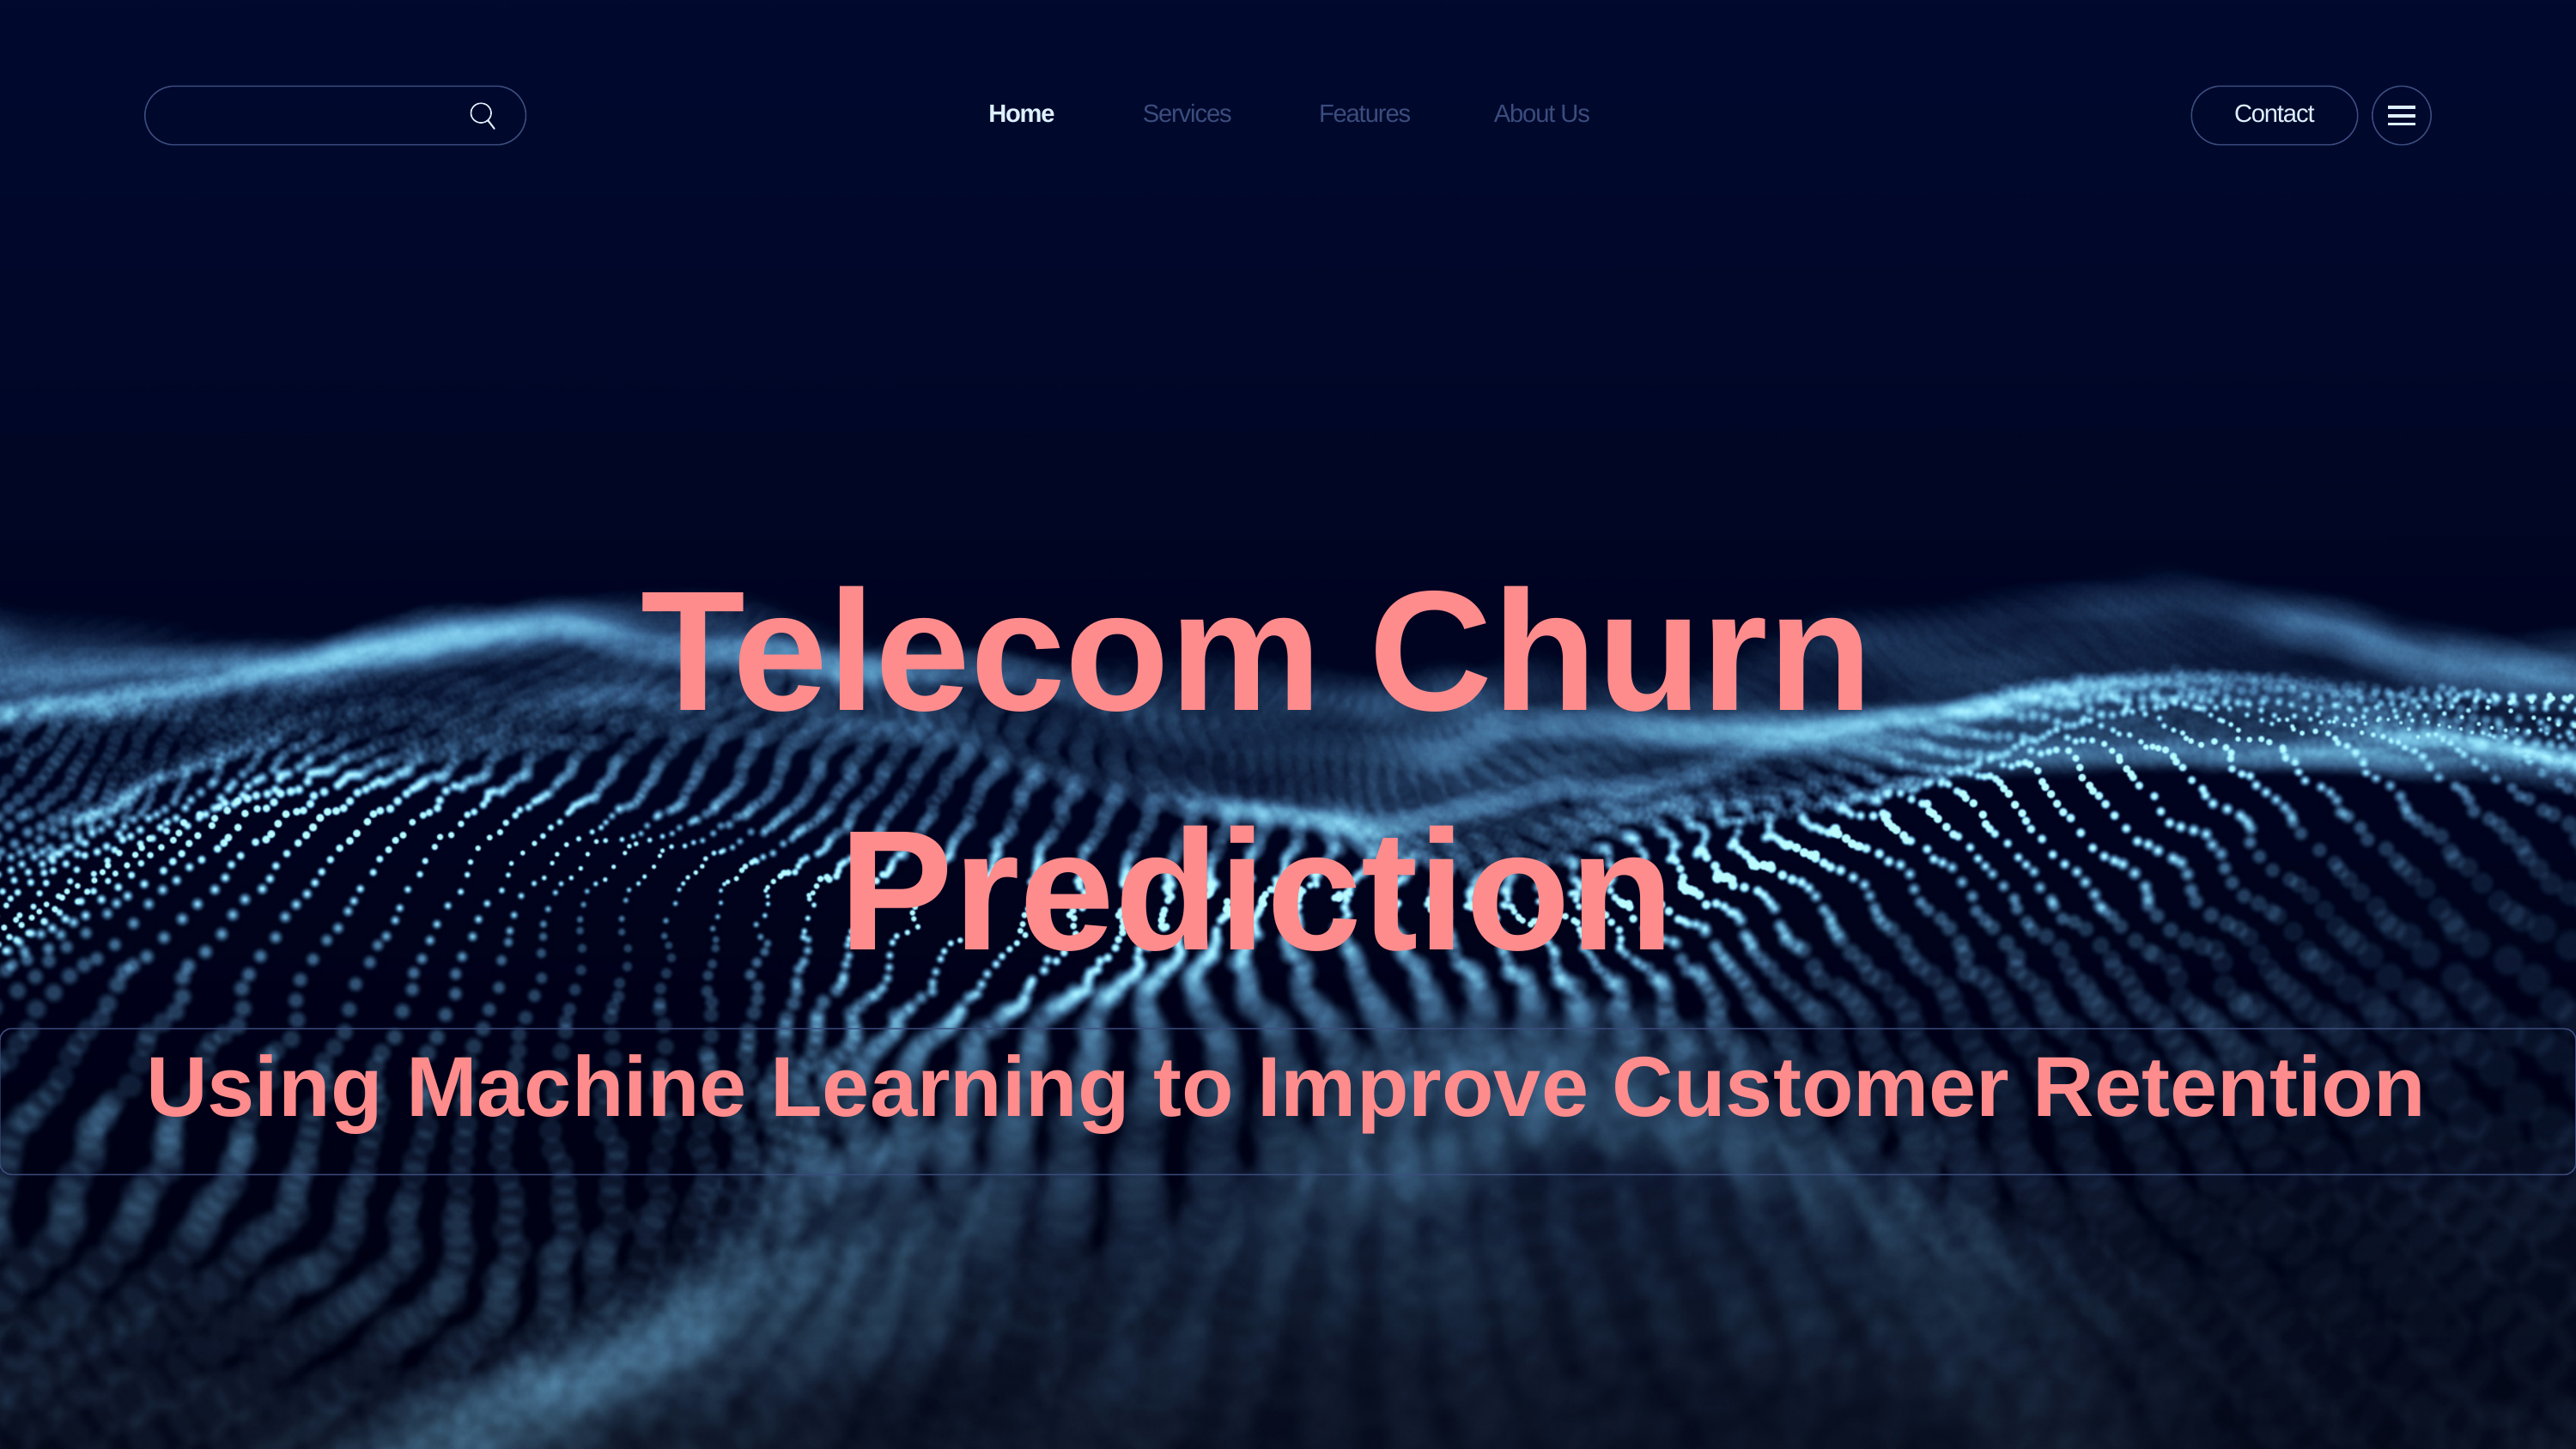

Home
Services
Features
About Us
Contact

Telecom Churn Prediction

Using Machine Learning to Improve Customer Retention